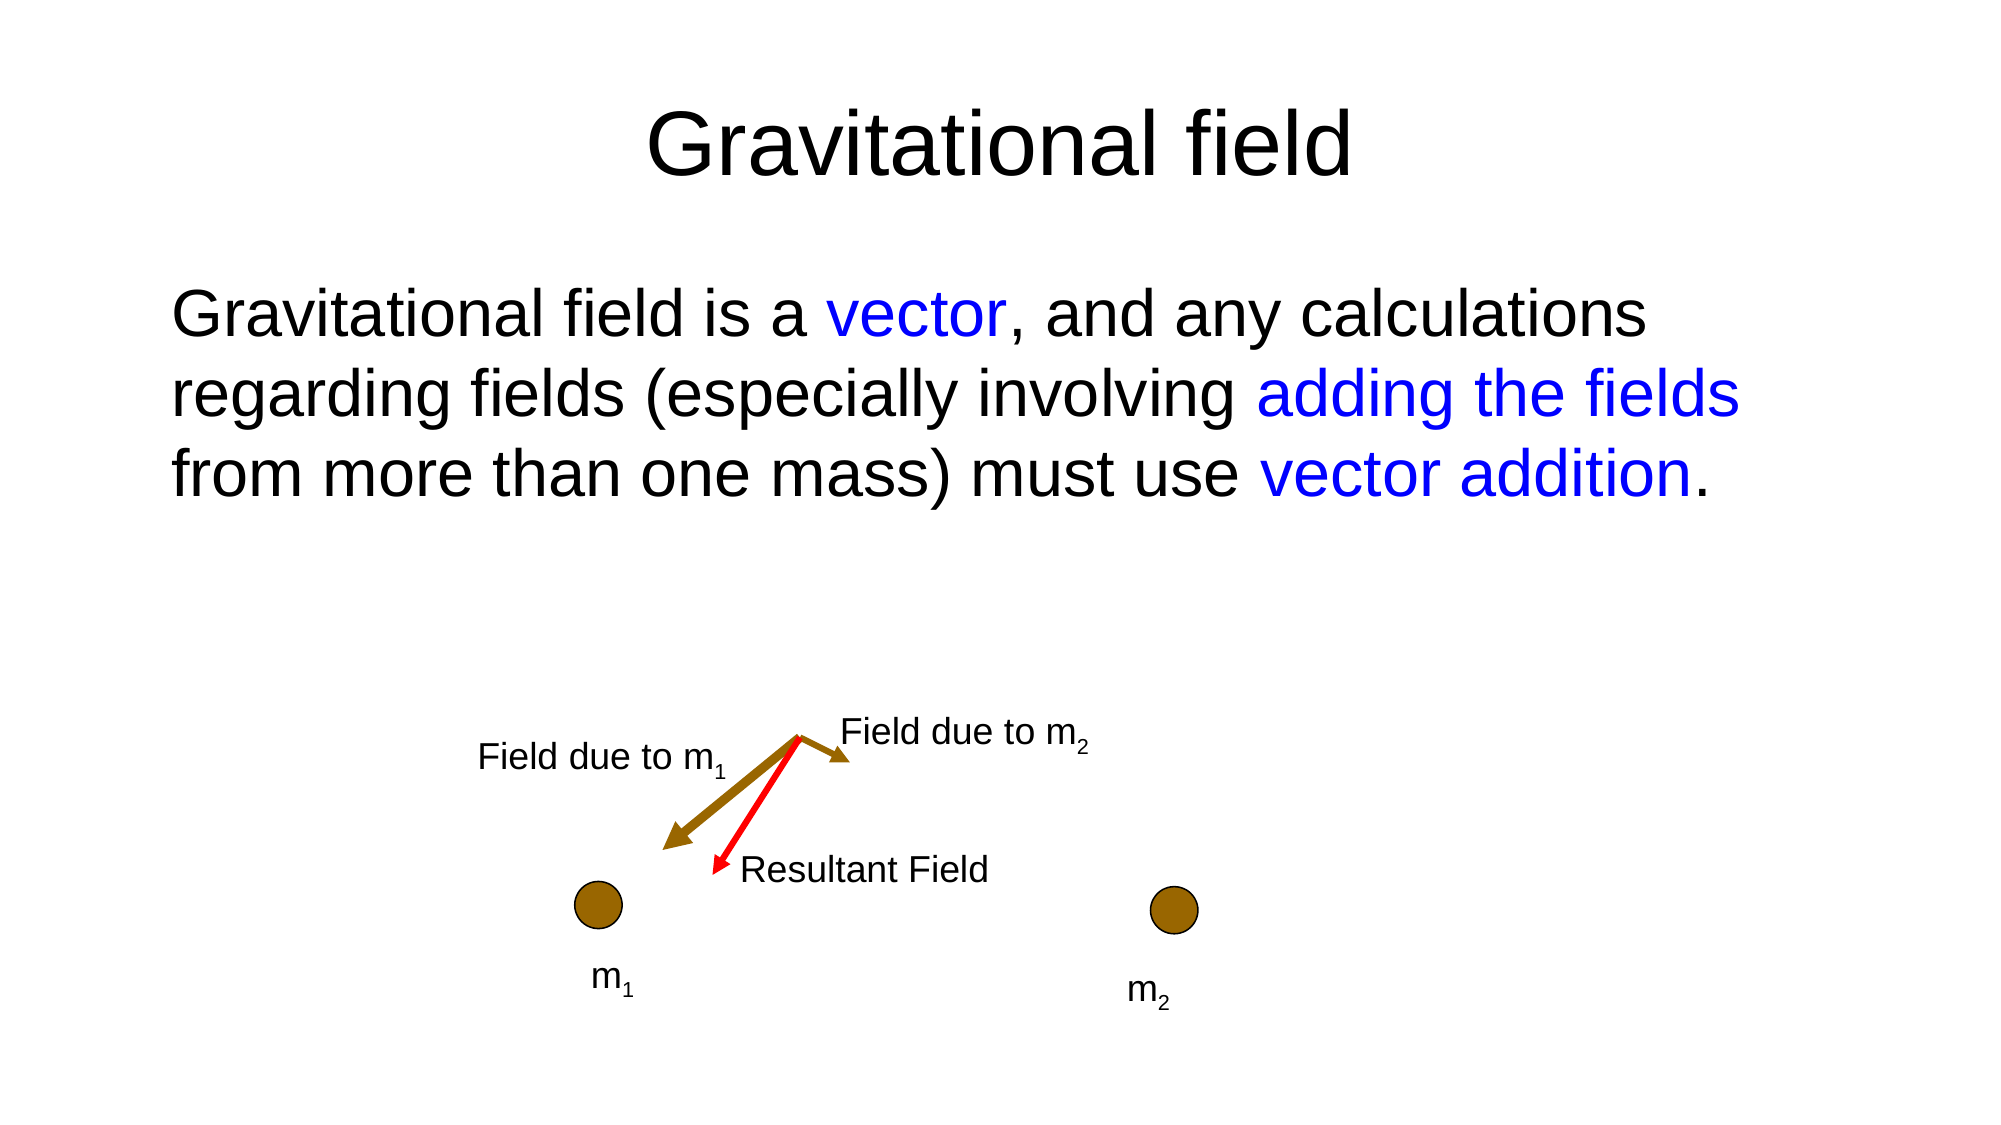

# Gravitational field
	Gravitational field is a vector, and any calculations regarding fields (especially involving adding the fields from more than one mass) must use vector addition.
Field due to m2
Field due to m1

Resultant Field

m1
m2